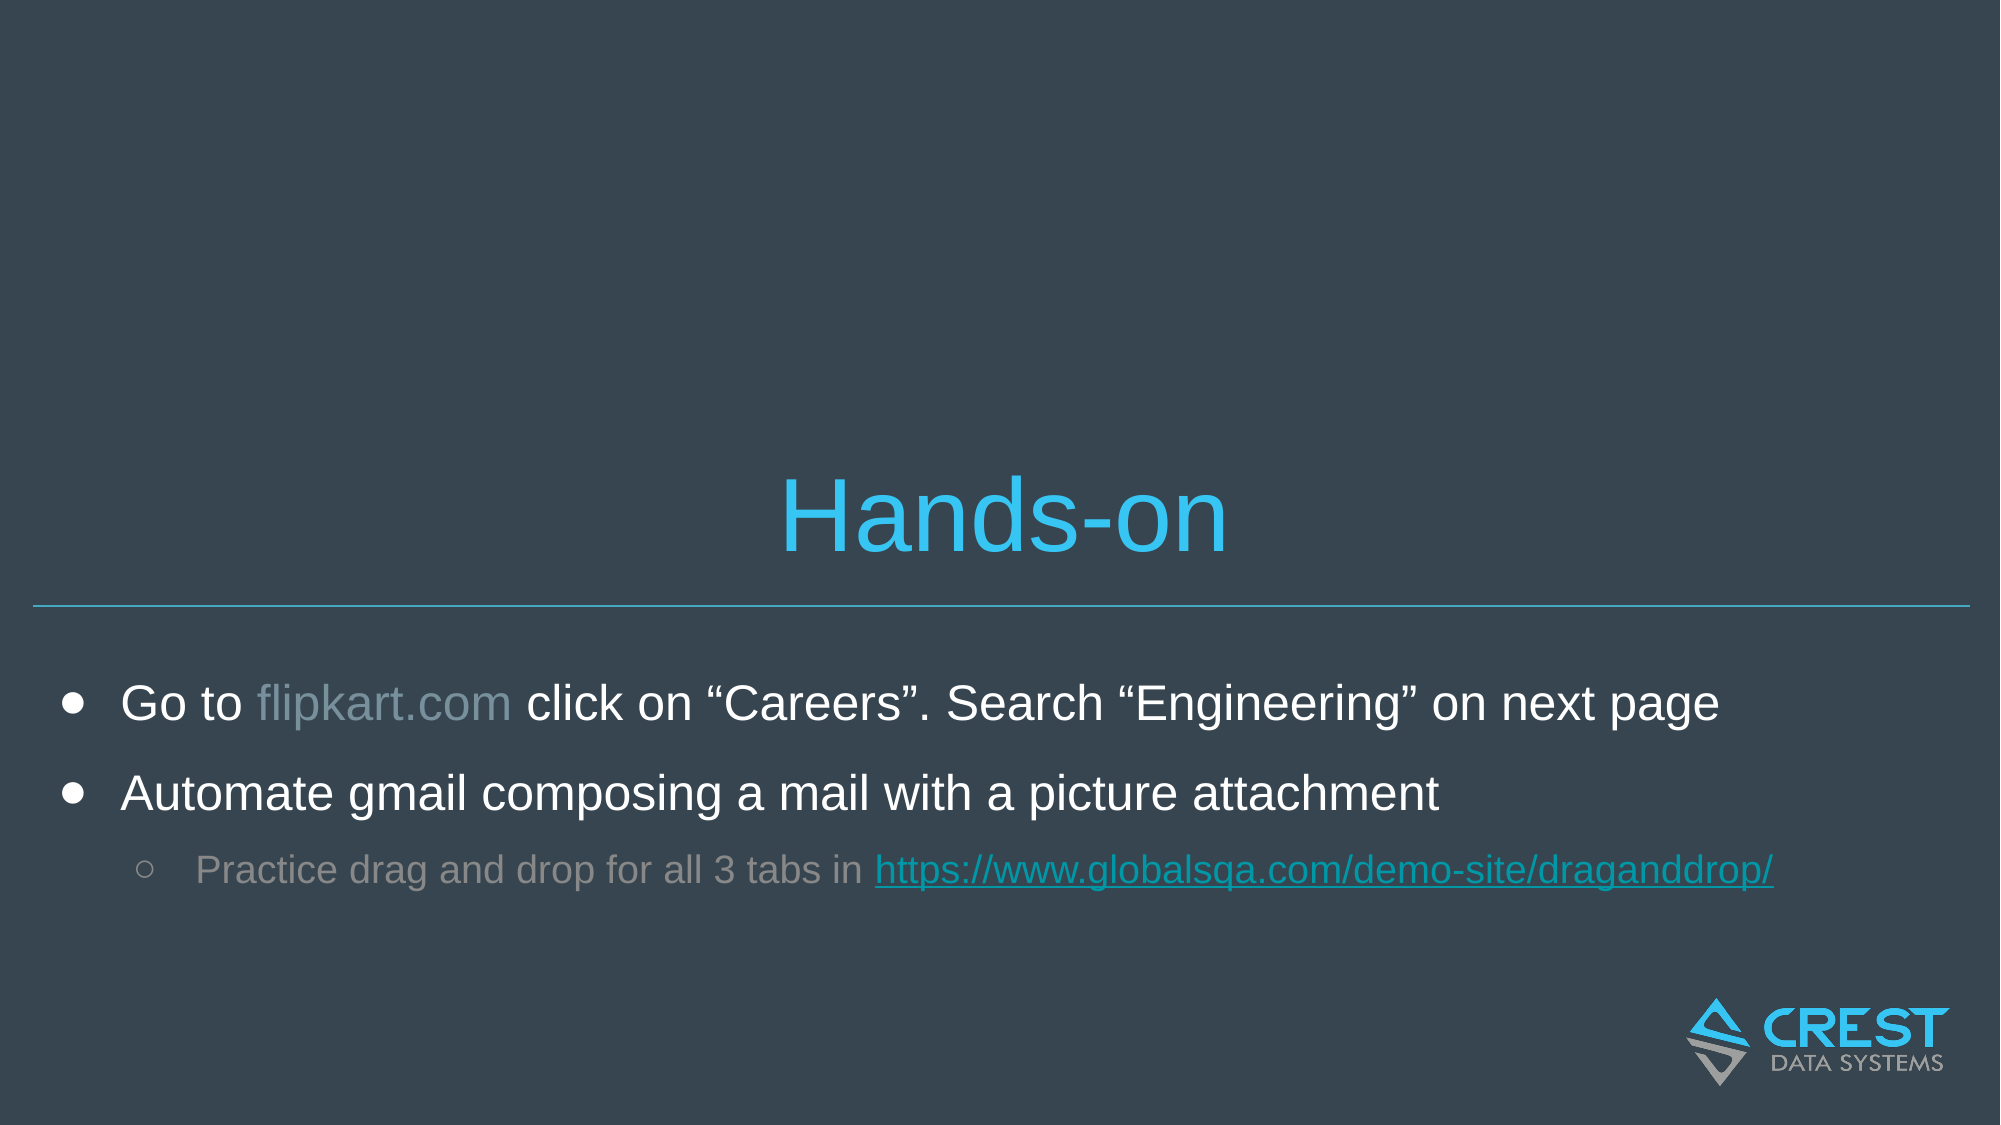

# Hands-on
Go to flipkart.com click on “Careers”. Search “Engineering” on next page
Automate gmail composing a mail with a picture attachment
Practice drag and drop for all 3 tabs in https://www.globalsqa.com/demo-site/draganddrop/